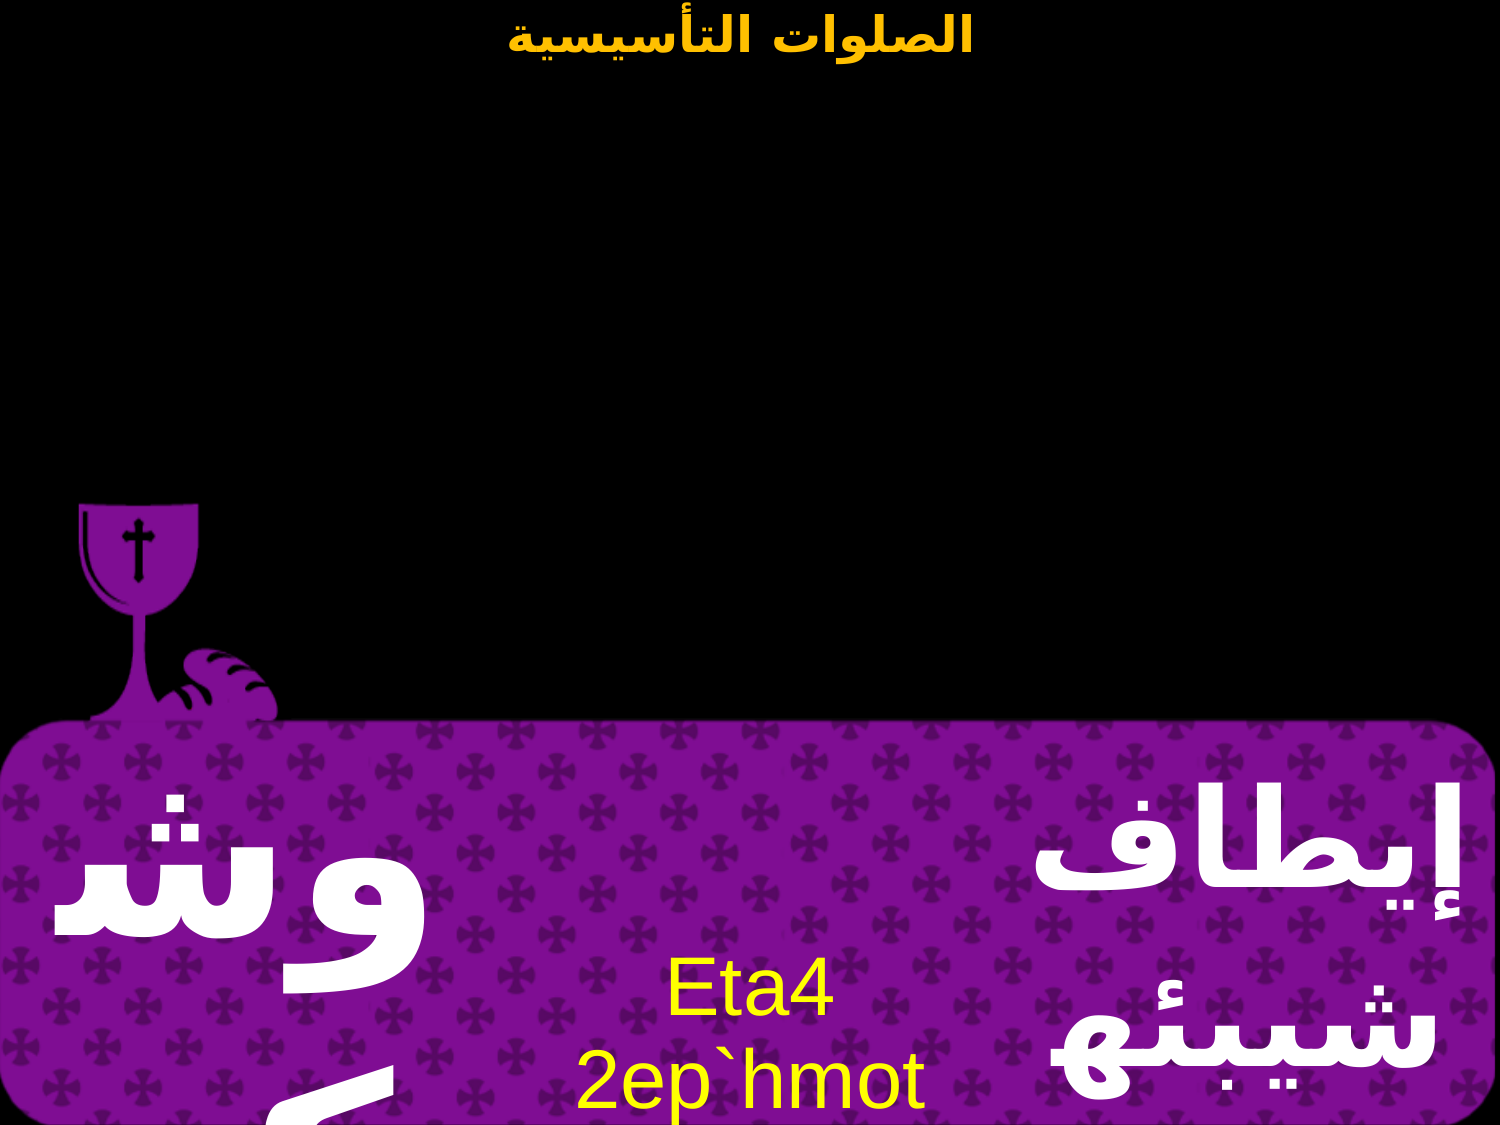

| وشكر | Eta4 2ep`hmot | إيطاف شيبئهموت |
| --- | --- | --- |